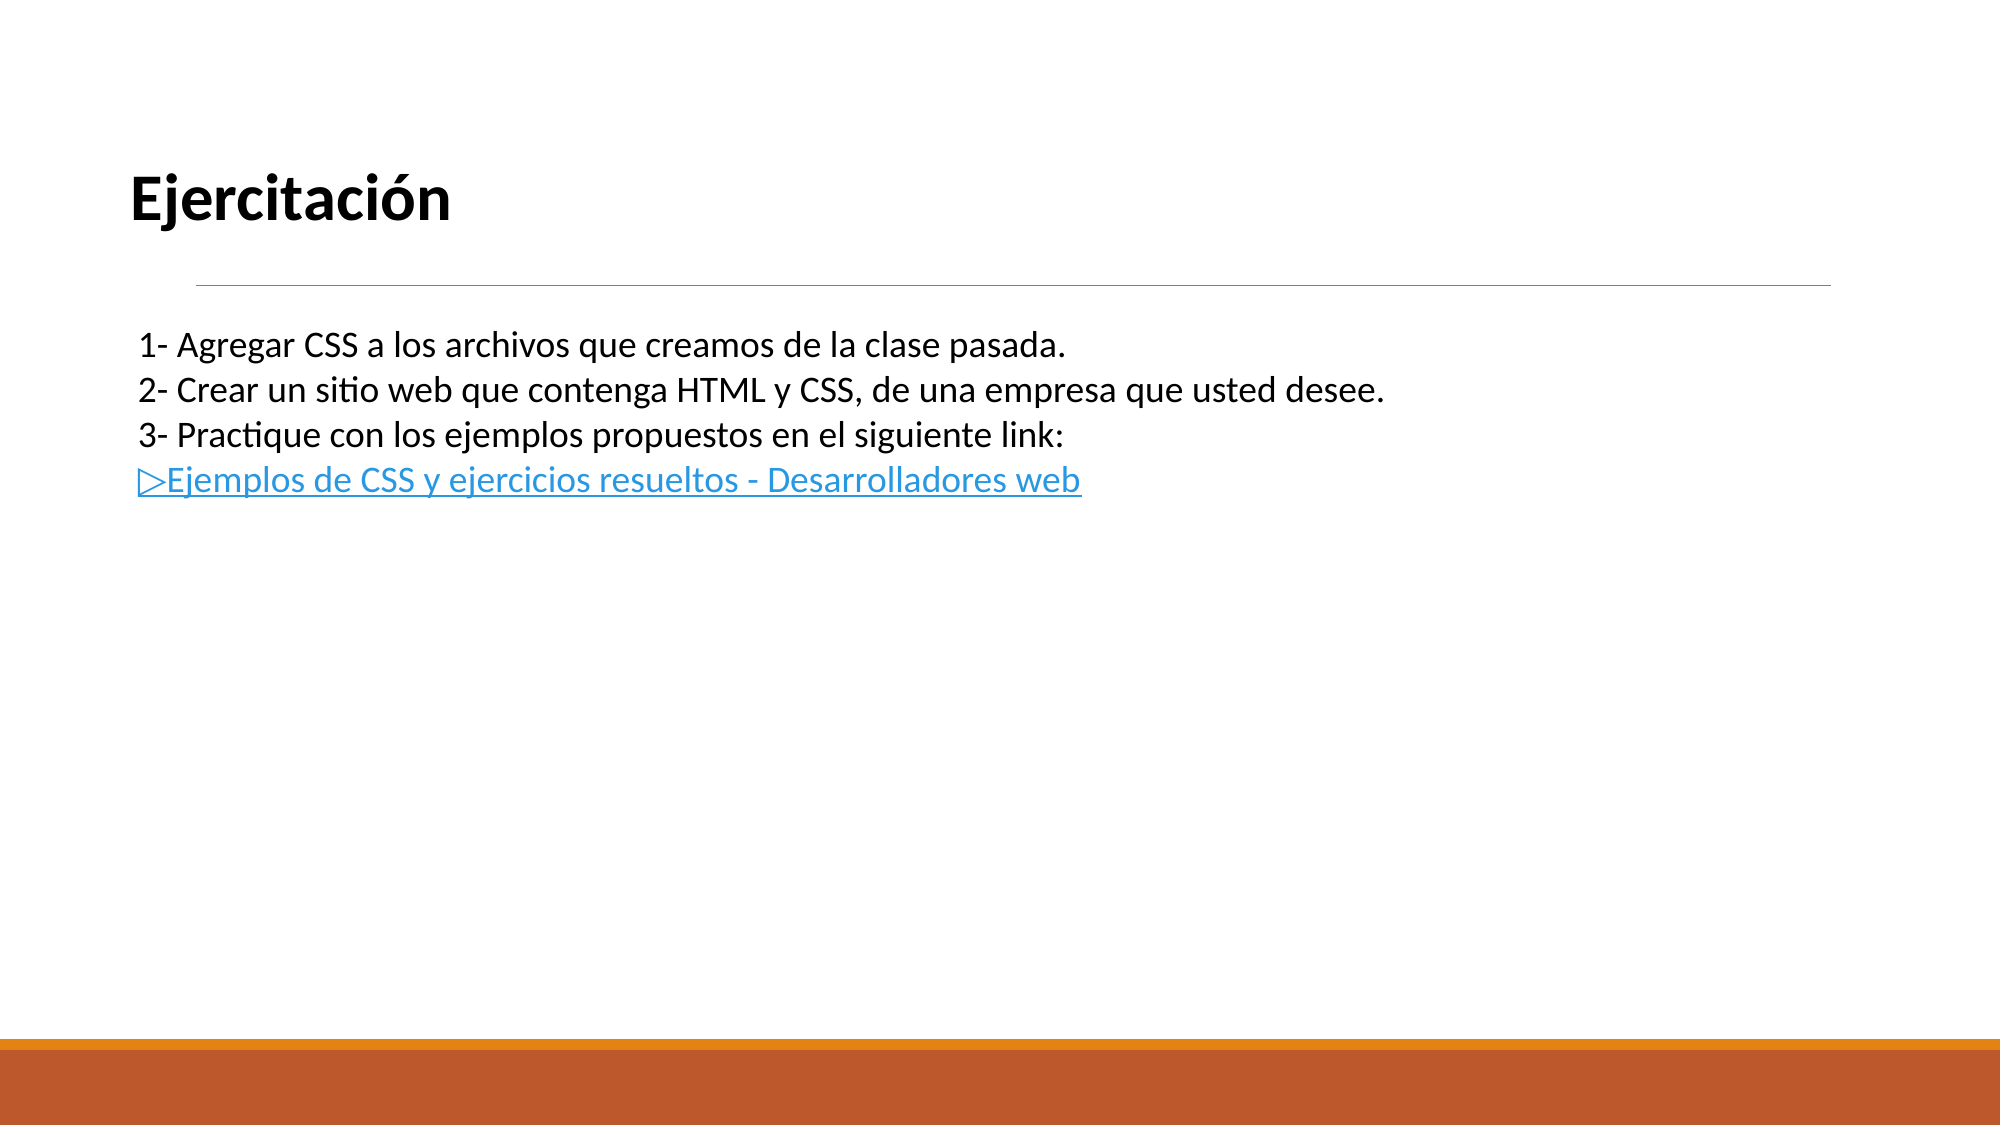

Ejercitación
1- Agregar CSS a los archivos que creamos de la clase pasada.
2- Crear un sitio web que contenga HTML y CSS, de una empresa que usted desee.
3- Practique con los ejemplos propuestos en el siguiente link:
▷Ejemplos de CSS y ejercicios resueltos - Desarrolladores web